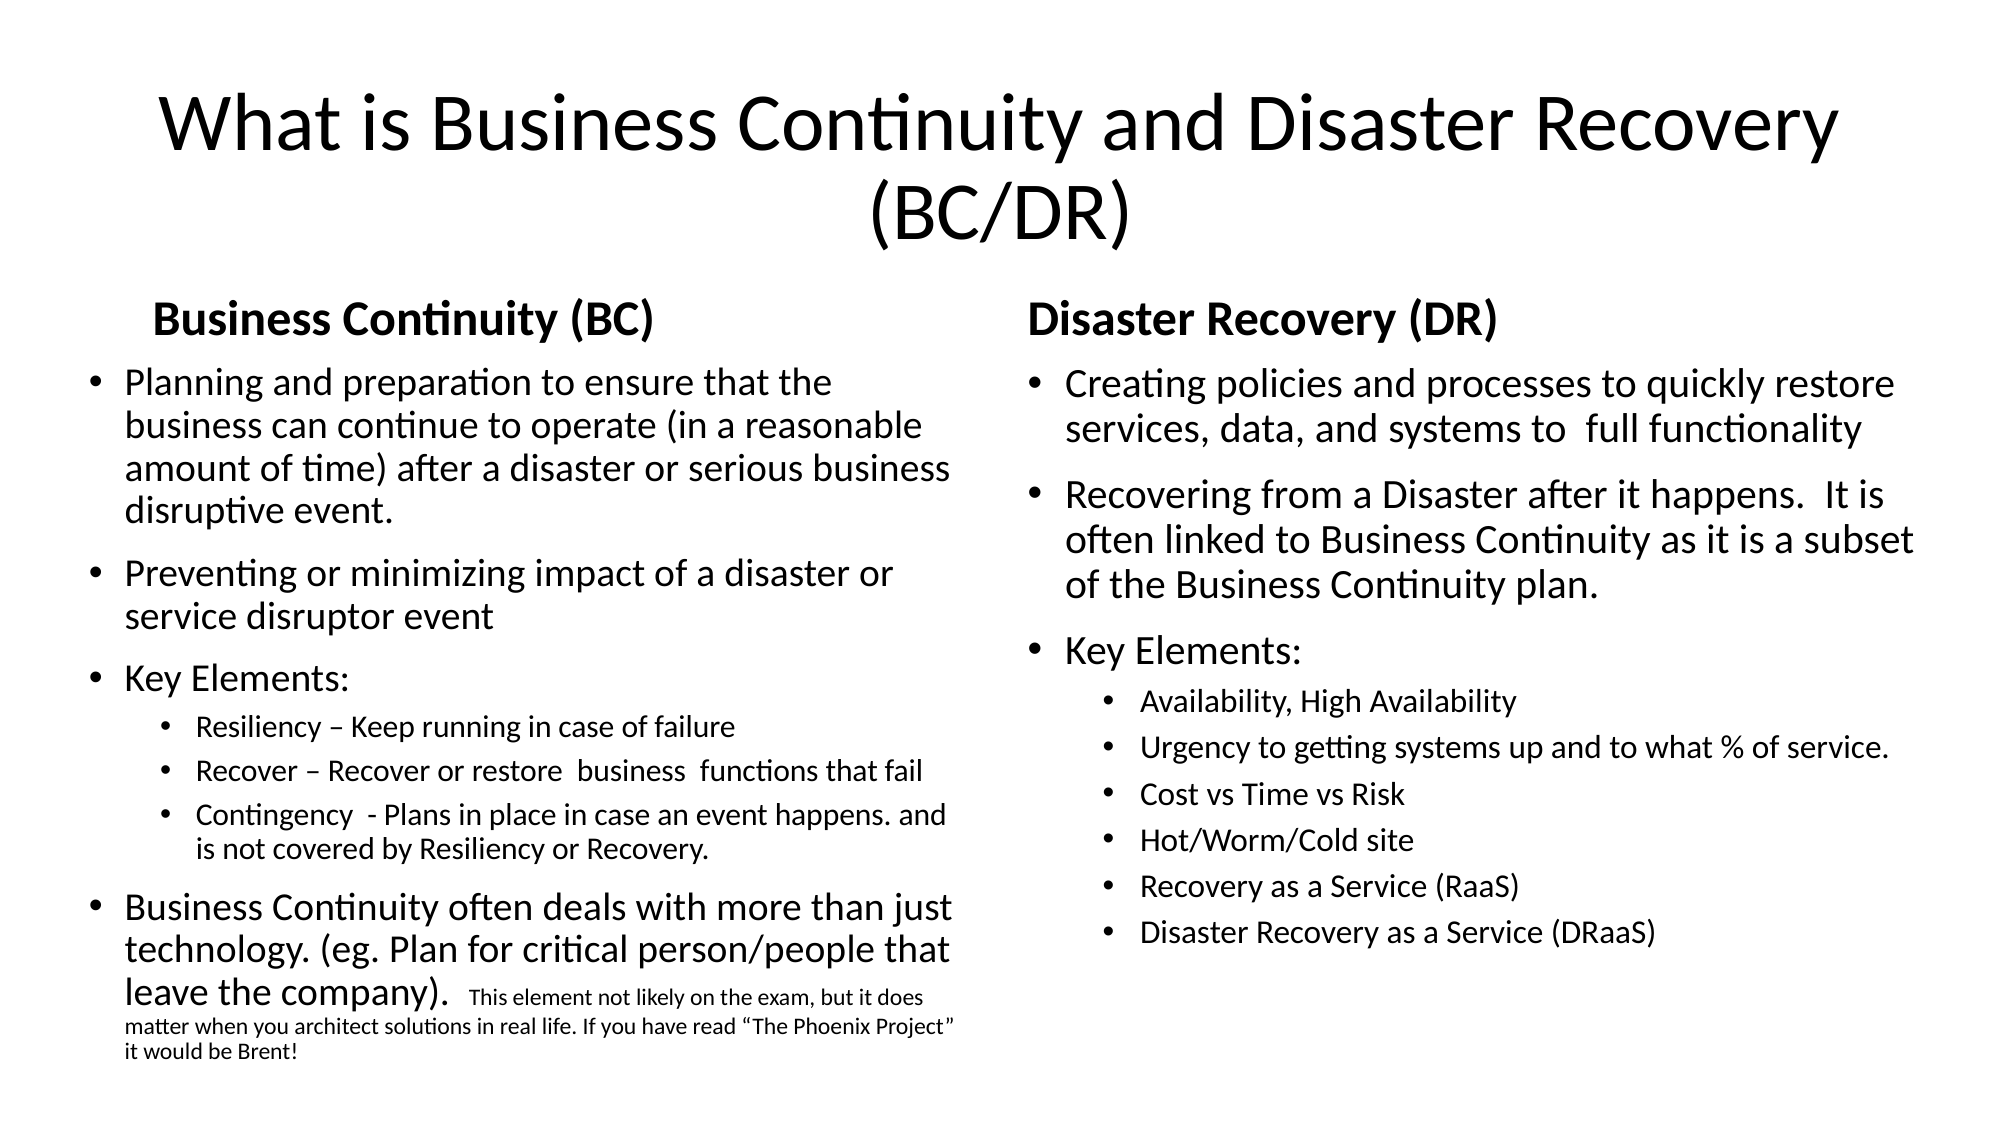

# What is Business Continuity and Disaster Recovery (BC/DR)
Business Continuity (BC)
Disaster Recovery (DR)
Planning and preparation to ensure that the business can continue to operate (in a reasonable amount of time) after a disaster or serious business disruptive event.
Preventing or minimizing impact of a disaster or service disruptor event
Key Elements:
Resiliency – Keep running in case of failure
Recover – Recover or restore  business  functions that fail
Contingency  - Plans in place in case an event happens. and is not covered by Resiliency or Recovery.
Business Continuity often deals with more than just technology. (eg. Plan for critical person/people that leave the company).  This element not likely on the exam, but it does matter when you architect solutions in real life. If you have read “The Phoenix Project” it would be Brent!
Creating policies and processes to quickly restore services, data, and systems to  full functionality
Recovering from a Disaster after it happens.  It is often linked to Business Continuity as it is a subset of the Business Continuity plan.
Key Elements:
Availability, High Availability
Urgency to getting systems up and to what % of service.
Cost vs Time vs Risk
Hot/Worm/Cold site
Recovery as a Service (RaaS)
Disaster Recovery as a Service (DRaaS)